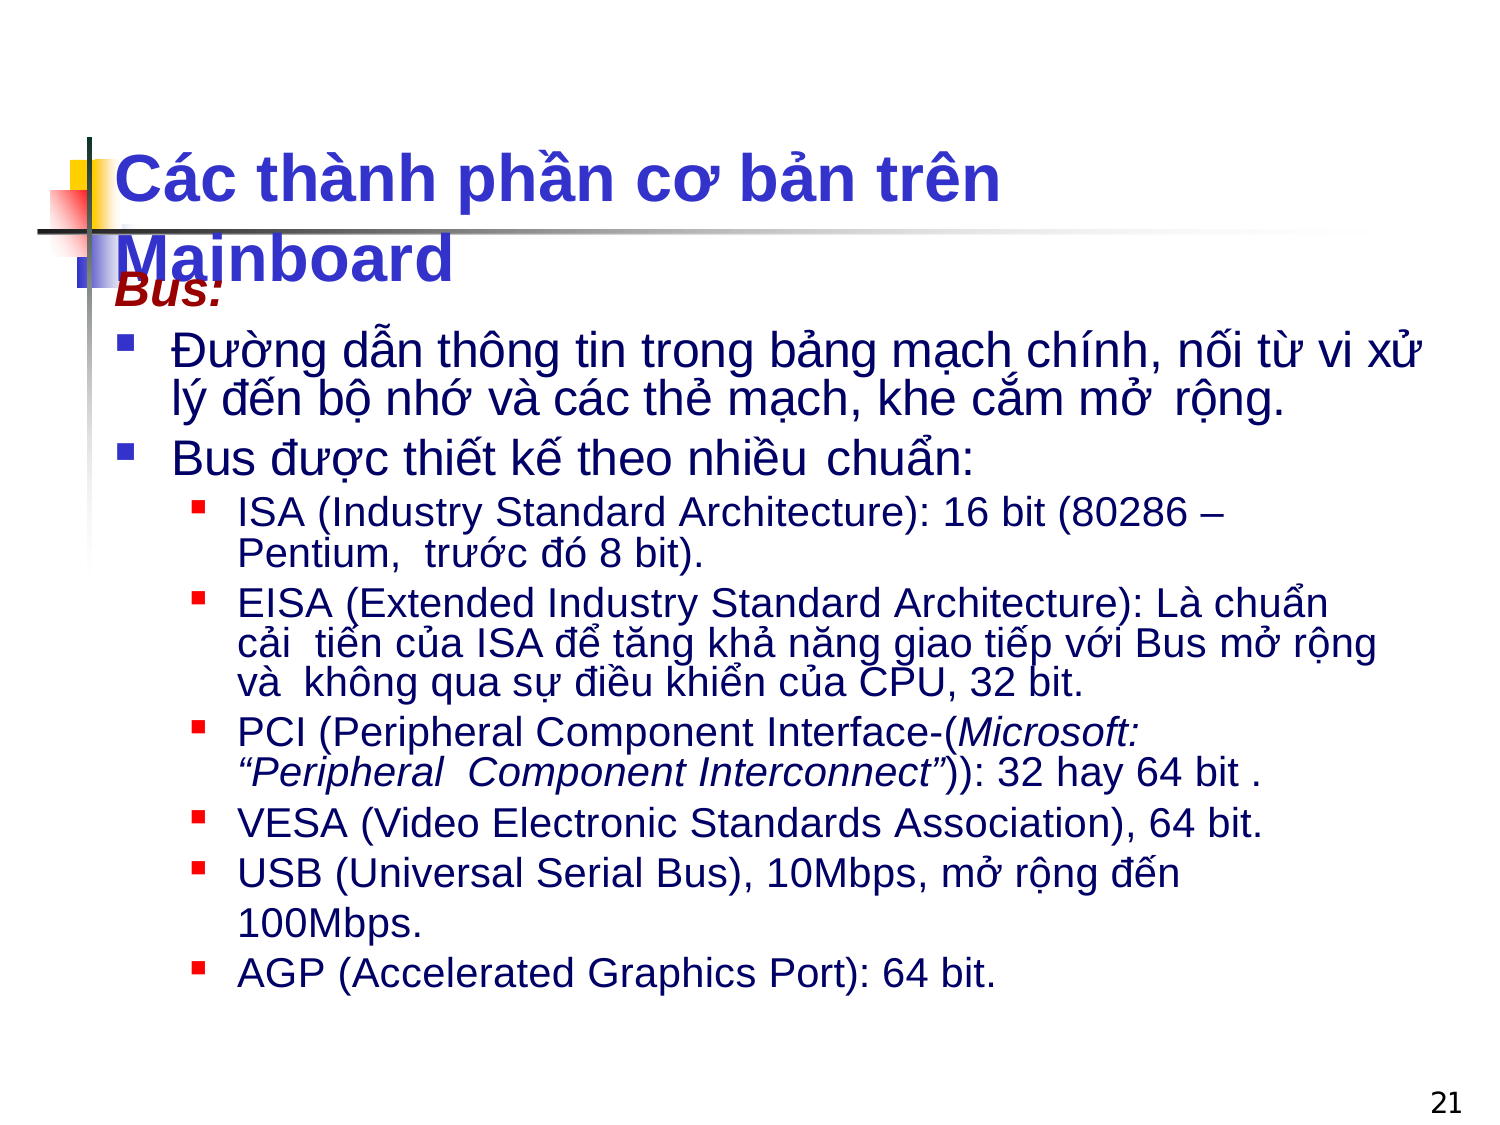

# Các thành phần cơ bản trên Mainboard
Bus:
Đường dẫn thông tin trong bảng mạch chính, nối từ vi xử  lý đến bộ nhớ và các thẻ mạch, khe cắm mở rộng.
Bus được thiết kế theo nhiều chuẩn:
ISA (Industry Standard Architecture): 16 bit (80286 – Pentium,  trước đó 8 bit).
EISA (Extended Industry Standard Architecture): Là chuẩn cải  tiến của ISA để tăng khả năng giao tiếp với Bus mở rộng và  không qua sự điều khiển của CPU, 32 bit.
PCI (Peripheral Component Interface-(Microsoft: “Peripheral  Component Interconnect”)): 32 hay 64 bit .
VESA (Video Electronic Standards Association), 64 bit.
USB (Universal Serial Bus), 10Mbps, mở rộng đến 100Mbps.
AGP (Accelerated Graphics Port): 64 bit.
21